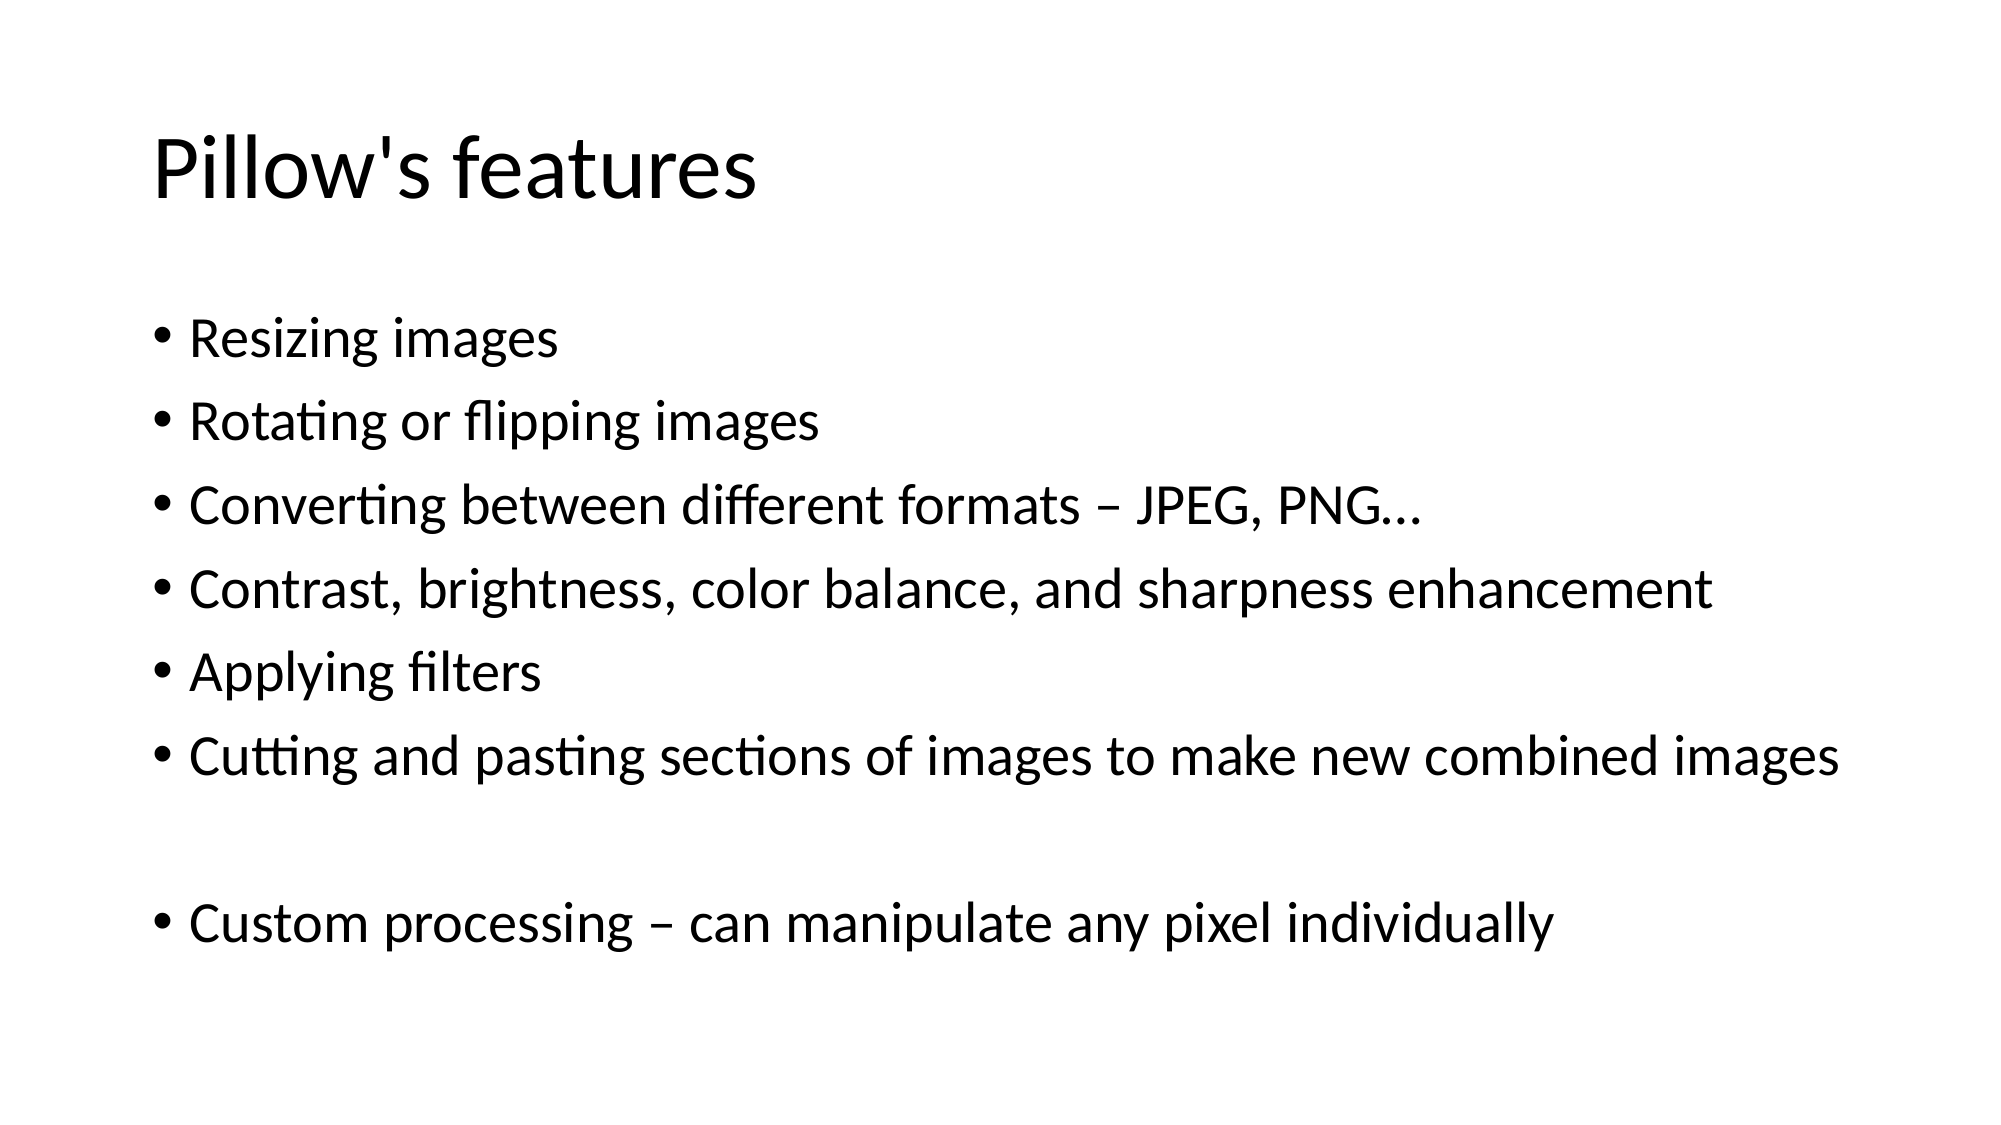

# Pillow's features
Resizing images
Rotating or flipping images
Converting between different formats – JPEG, PNG…
Contrast, brightness, color balance, and sharpness enhancement
Applying filters
Cutting and pasting sections of images to make new combined images

Custom processing – can manipulate any pixel individually